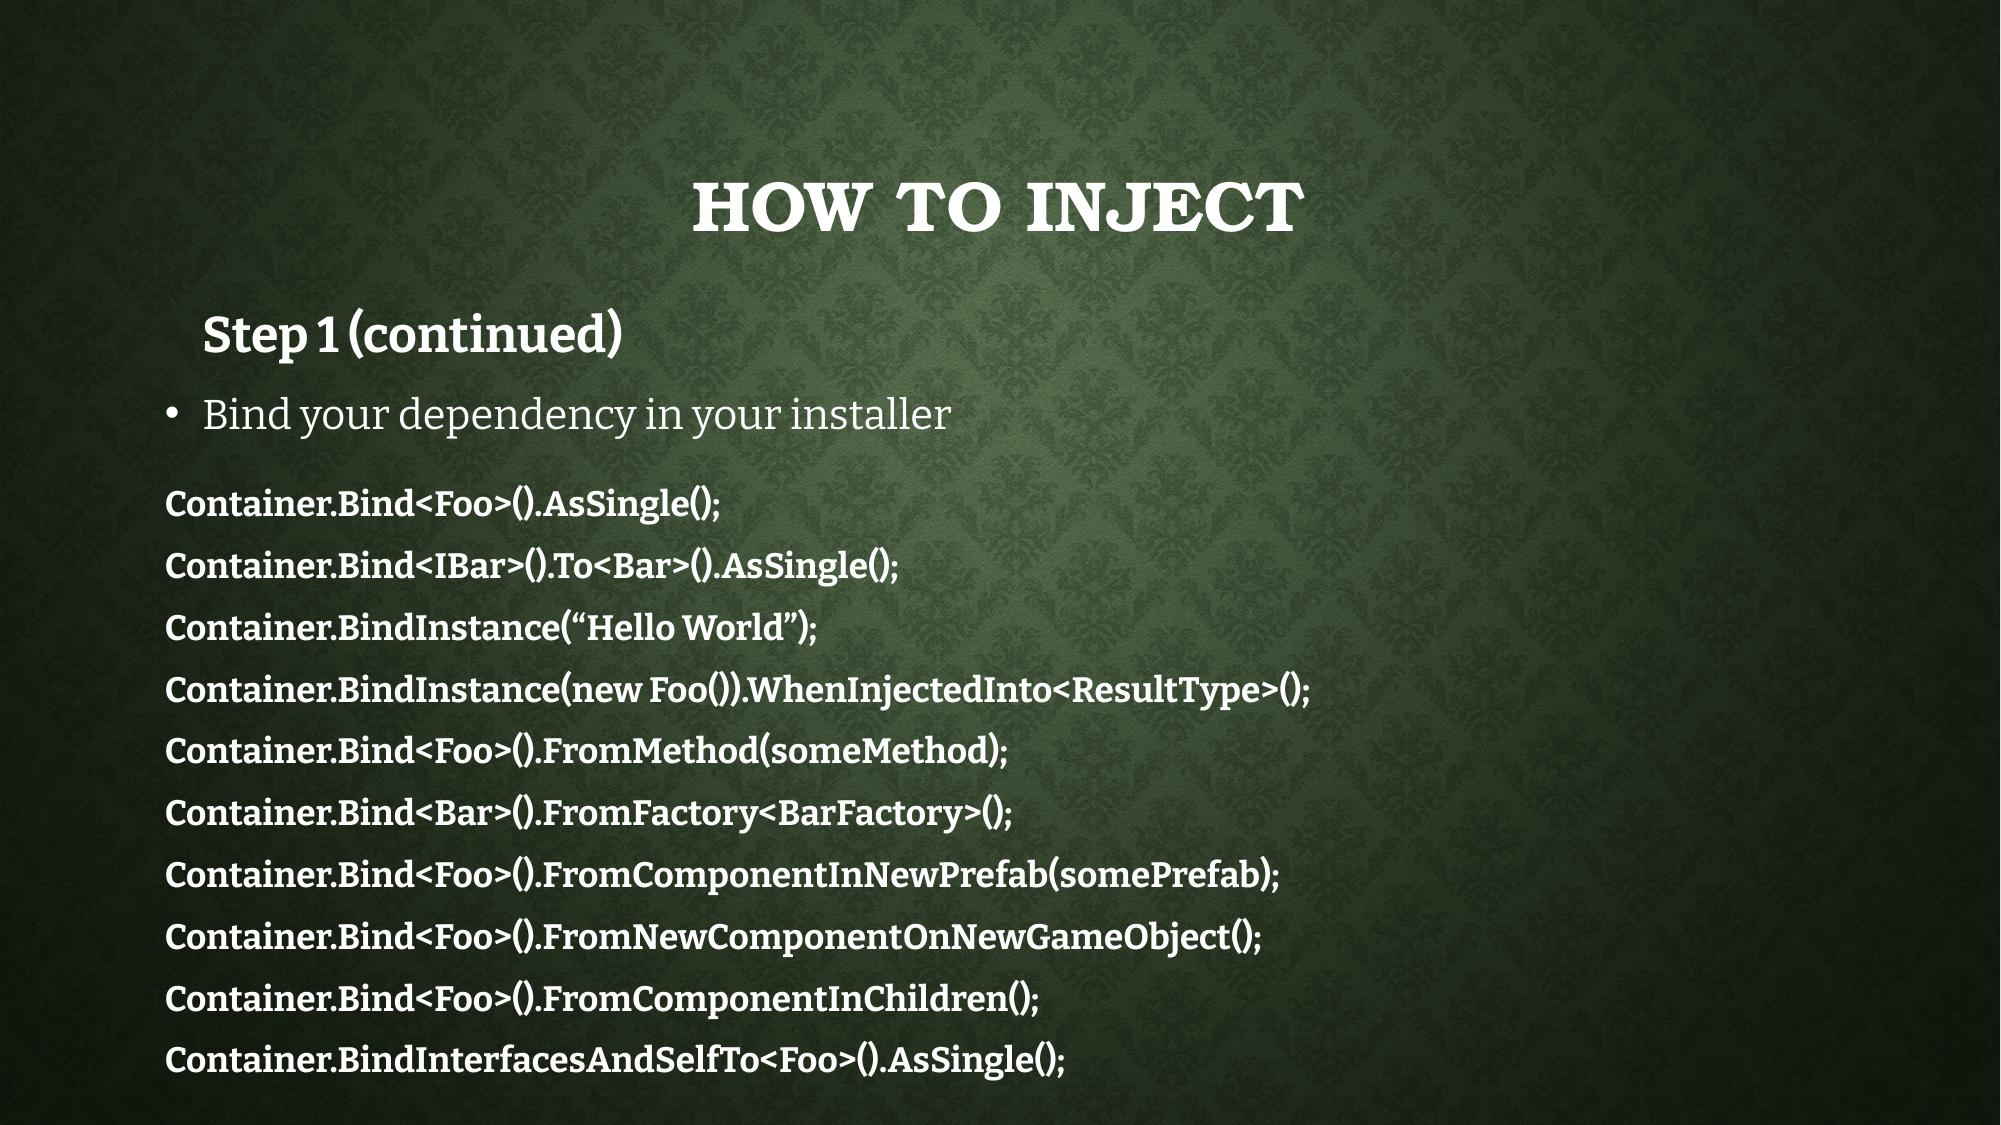

# How To Inject
Step 1 (continued)
Bind your dependency in your installer
Container.Bind<Foo>().AsSingle();
Container.Bind<IBar>().To<Bar>().AsSingle();
Container.BindInstance(“Hello World”);
Container.BindInstance(new Foo()).WhenInjectedInto<ResultType>();
Container.Bind<Foo>().FromMethod(someMethod);
Container.Bind<Bar>().FromFactory<BarFactory>();
Container.Bind<Foo>().FromComponentInNewPrefab(somePrefab);
Container.Bind<Foo>().FromNewComponentOnNewGameObject();
Container.Bind<Foo>().FromComponentInChildren();
Container.BindInterfacesAndSelfTo<Foo>().AsSingle();